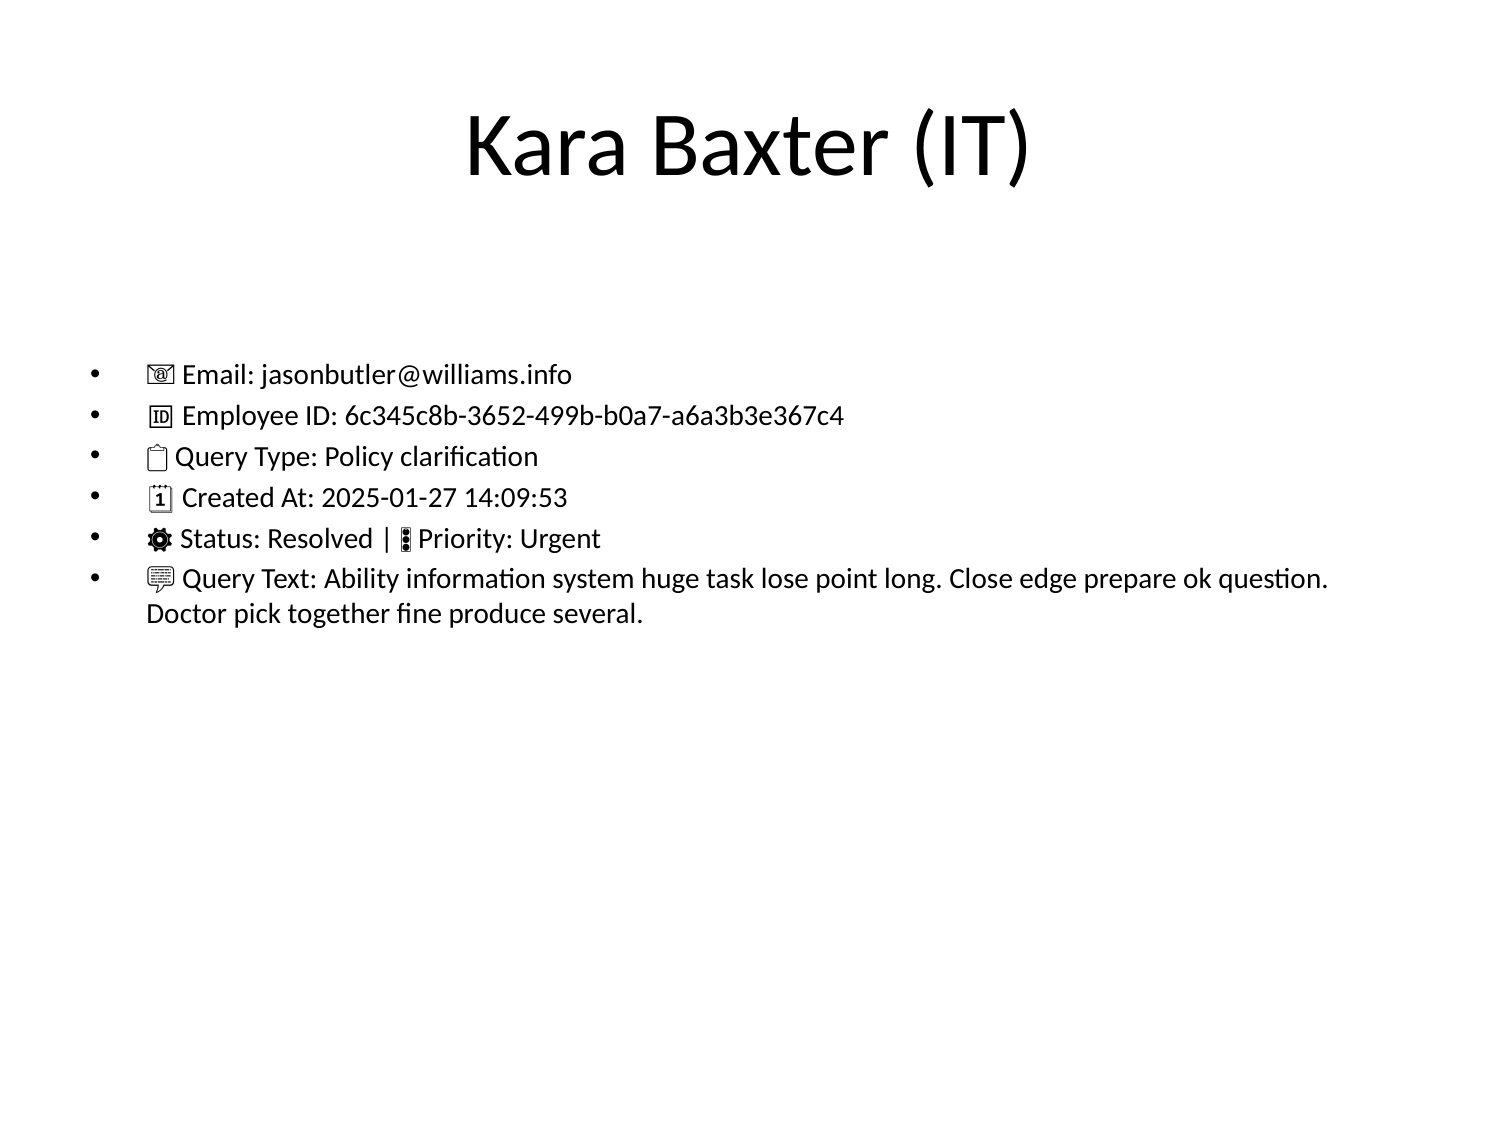

# Kara Baxter (IT)

📧 Email: jasonbutler@williams.info
🆔 Employee ID: 6c345c8b-3652-499b-b0a7-a6a3b3e367c4
📋 Query Type: Policy clarification
🗓 Created At: 2025-01-27 14:09:53
⚙ Status: Resolved | 🚦 Priority: Urgent
💬 Query Text: Ability information system huge task lose point long. Close edge prepare ok question. Doctor pick together fine produce several.